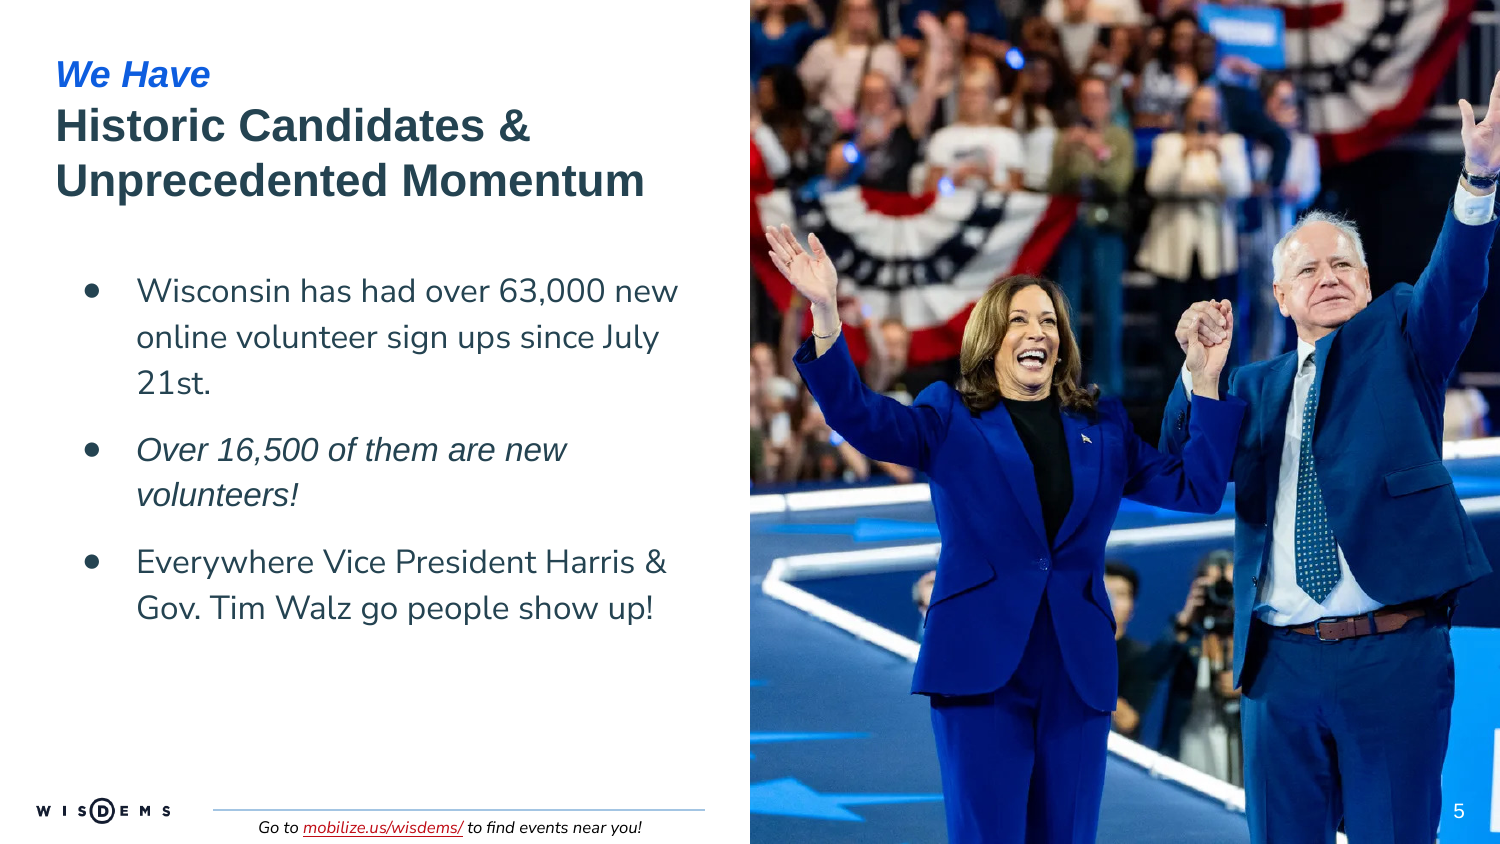

# We Have Historic Candidates & Unprecedented Momentum
Wisconsin has had over 63,000 new online volunteer sign ups since July 21st.
Over 16,500 of them are new volunteers!
Everywhere Vice President Harris & Gov. Tim Walz go people show up!